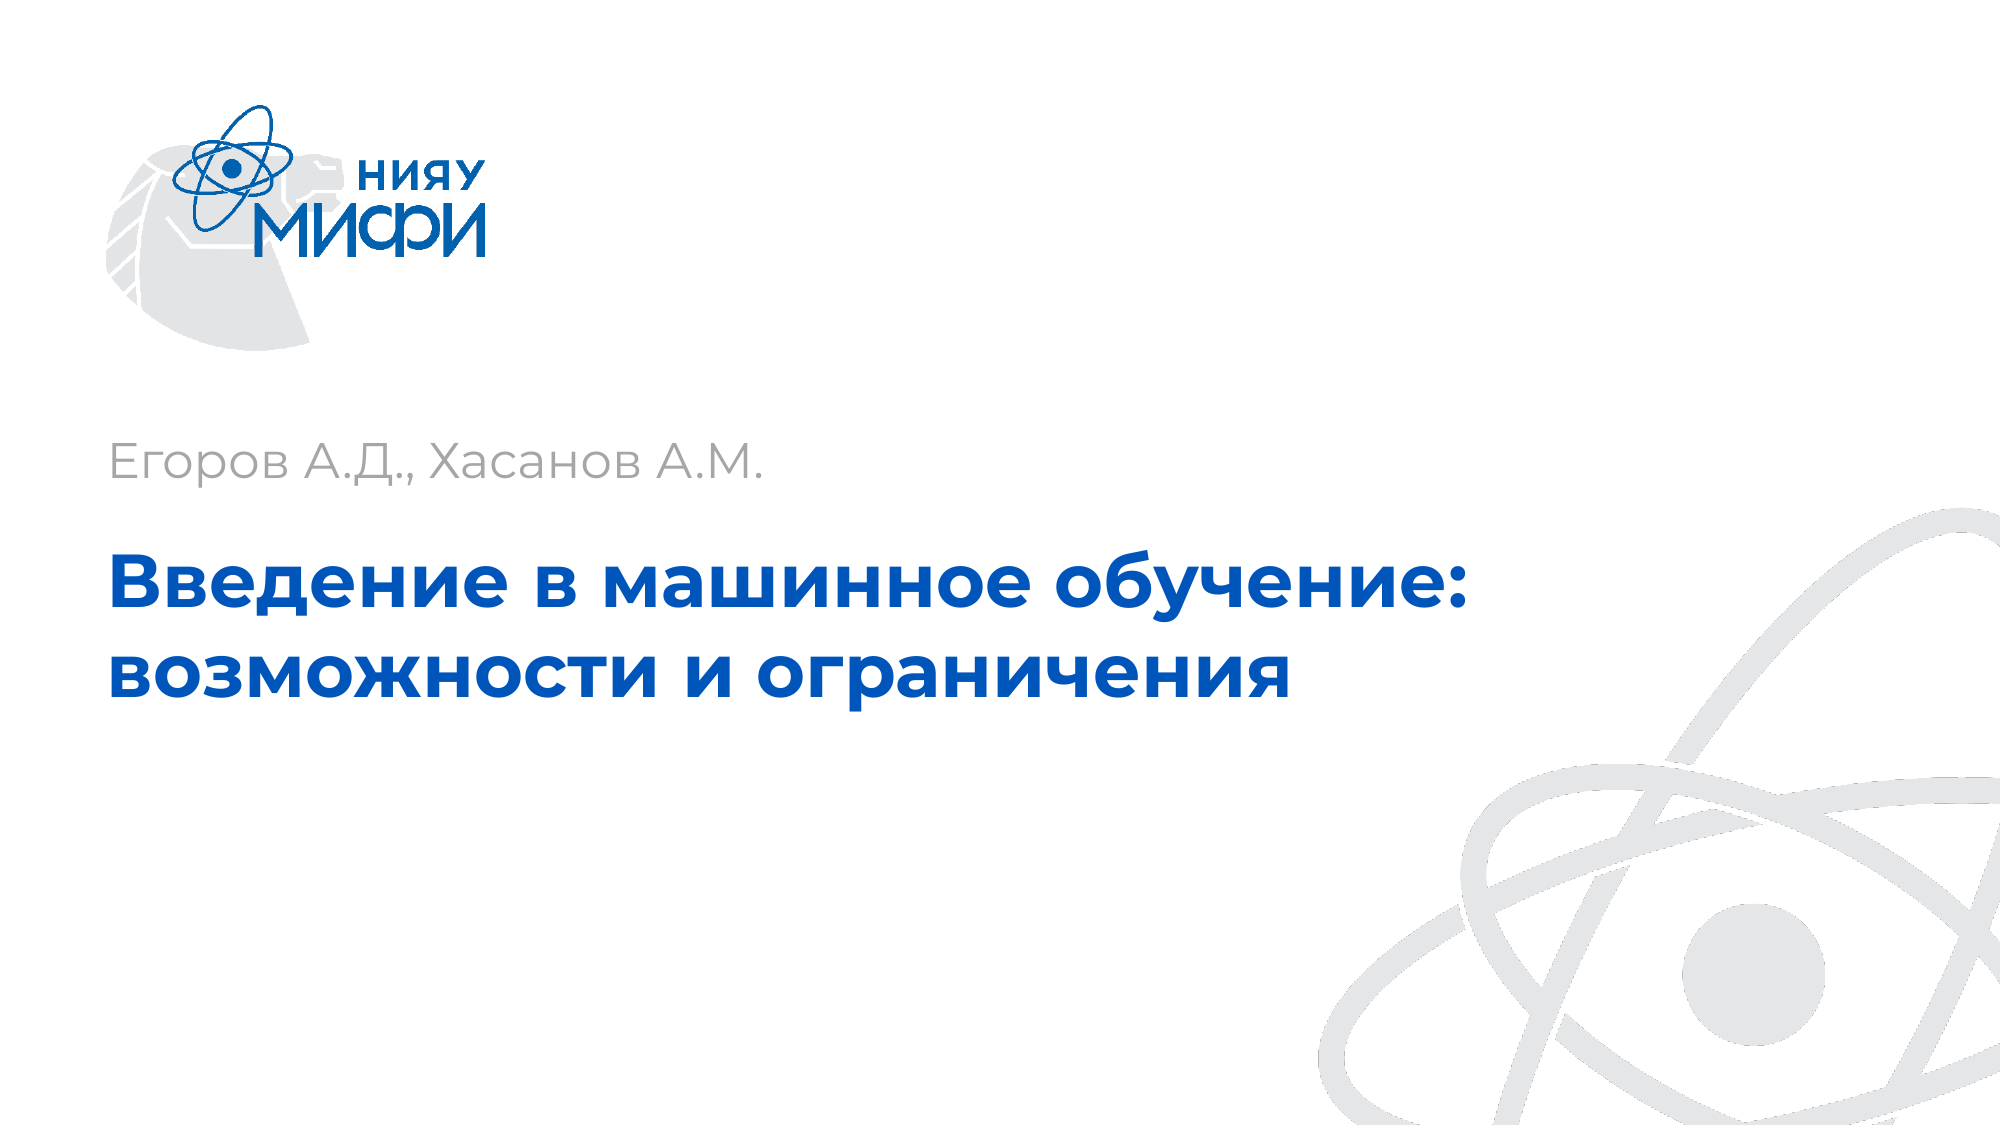

Егоров А.Д., Хасанов А.М.
Введение в машинное обучение: возможности и ограничения